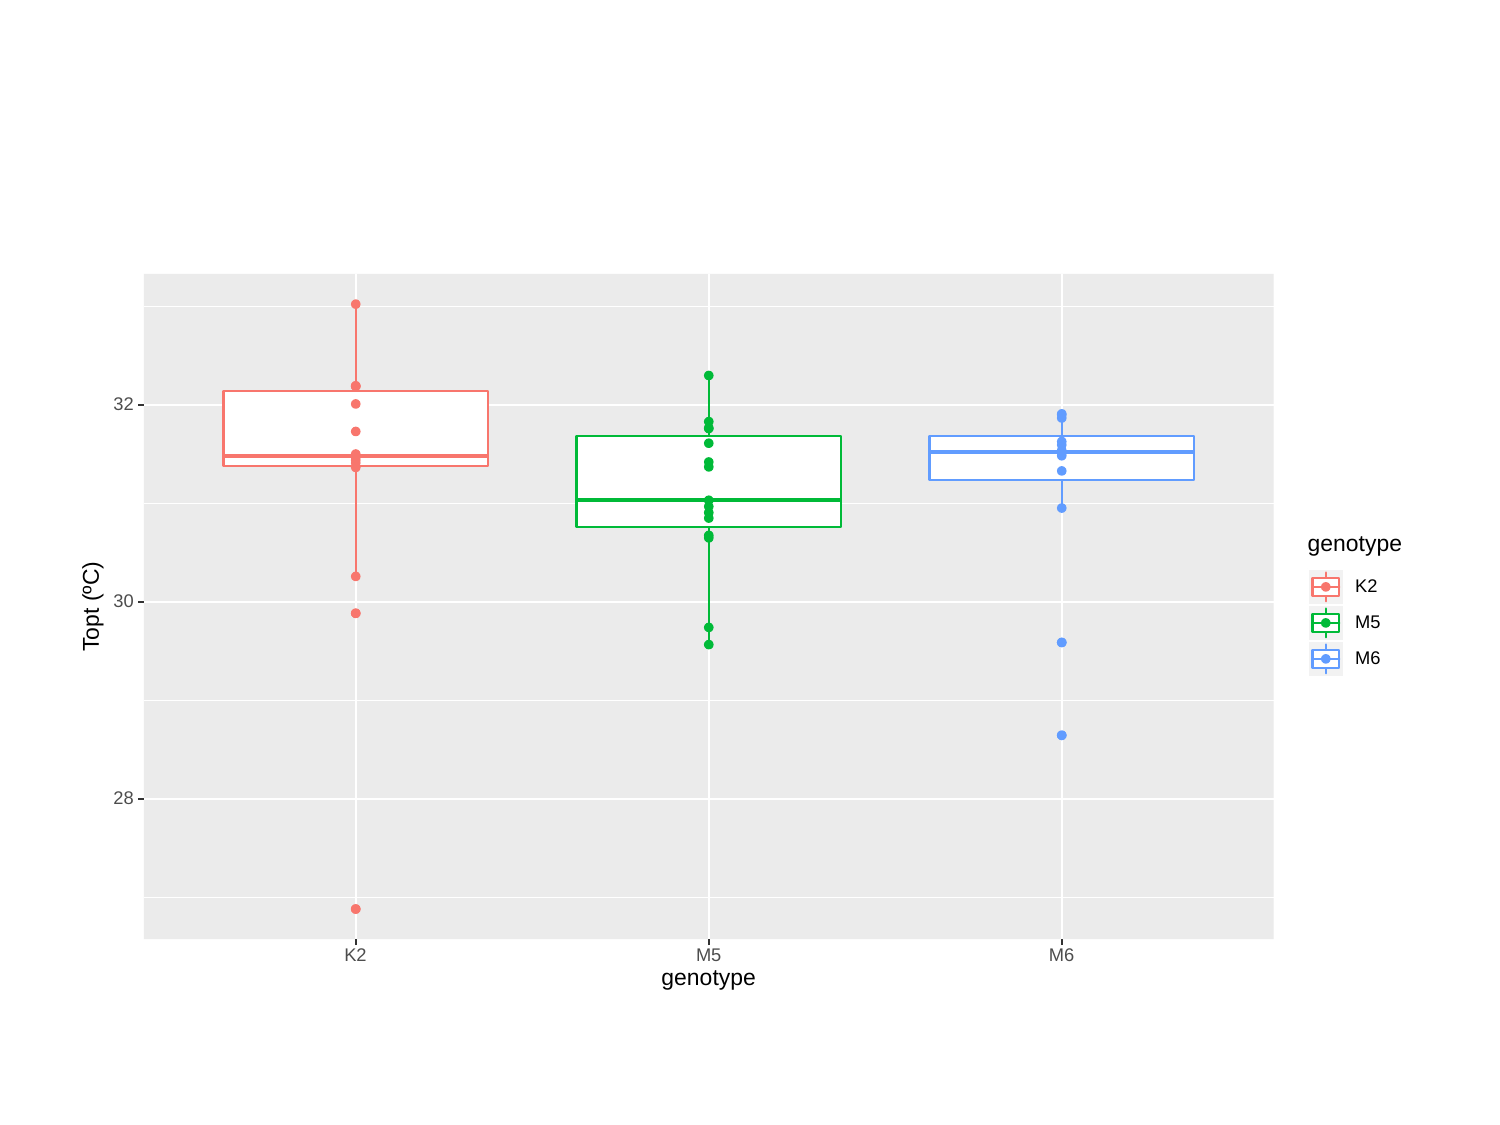

32

genotype

K2

30
Topt (ºC)

M5

M6

28

M6
M5
K2
genotype